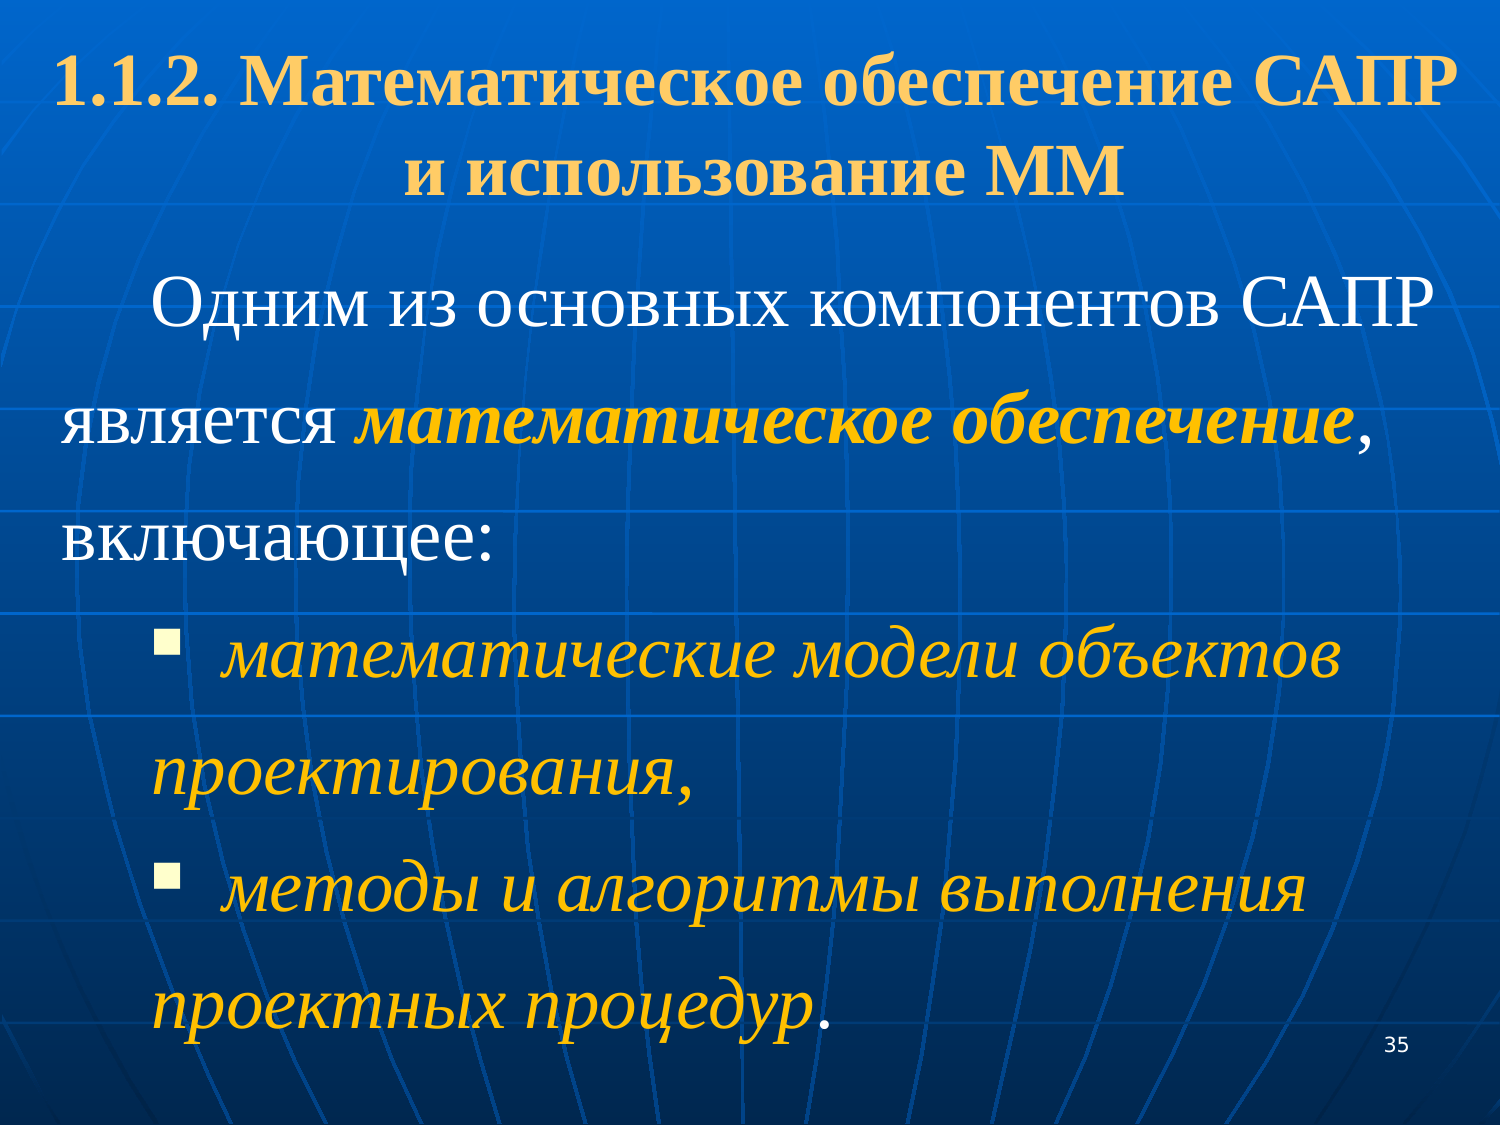

1.1.2. Математическое обеспечение САПР
и использование ММ

Одним из основных компонентов САПР является математическое обеспечение, включающее:
  математические модели объектов проектирования,
  методы и алгоритмы выполнения проектных процедур.
35